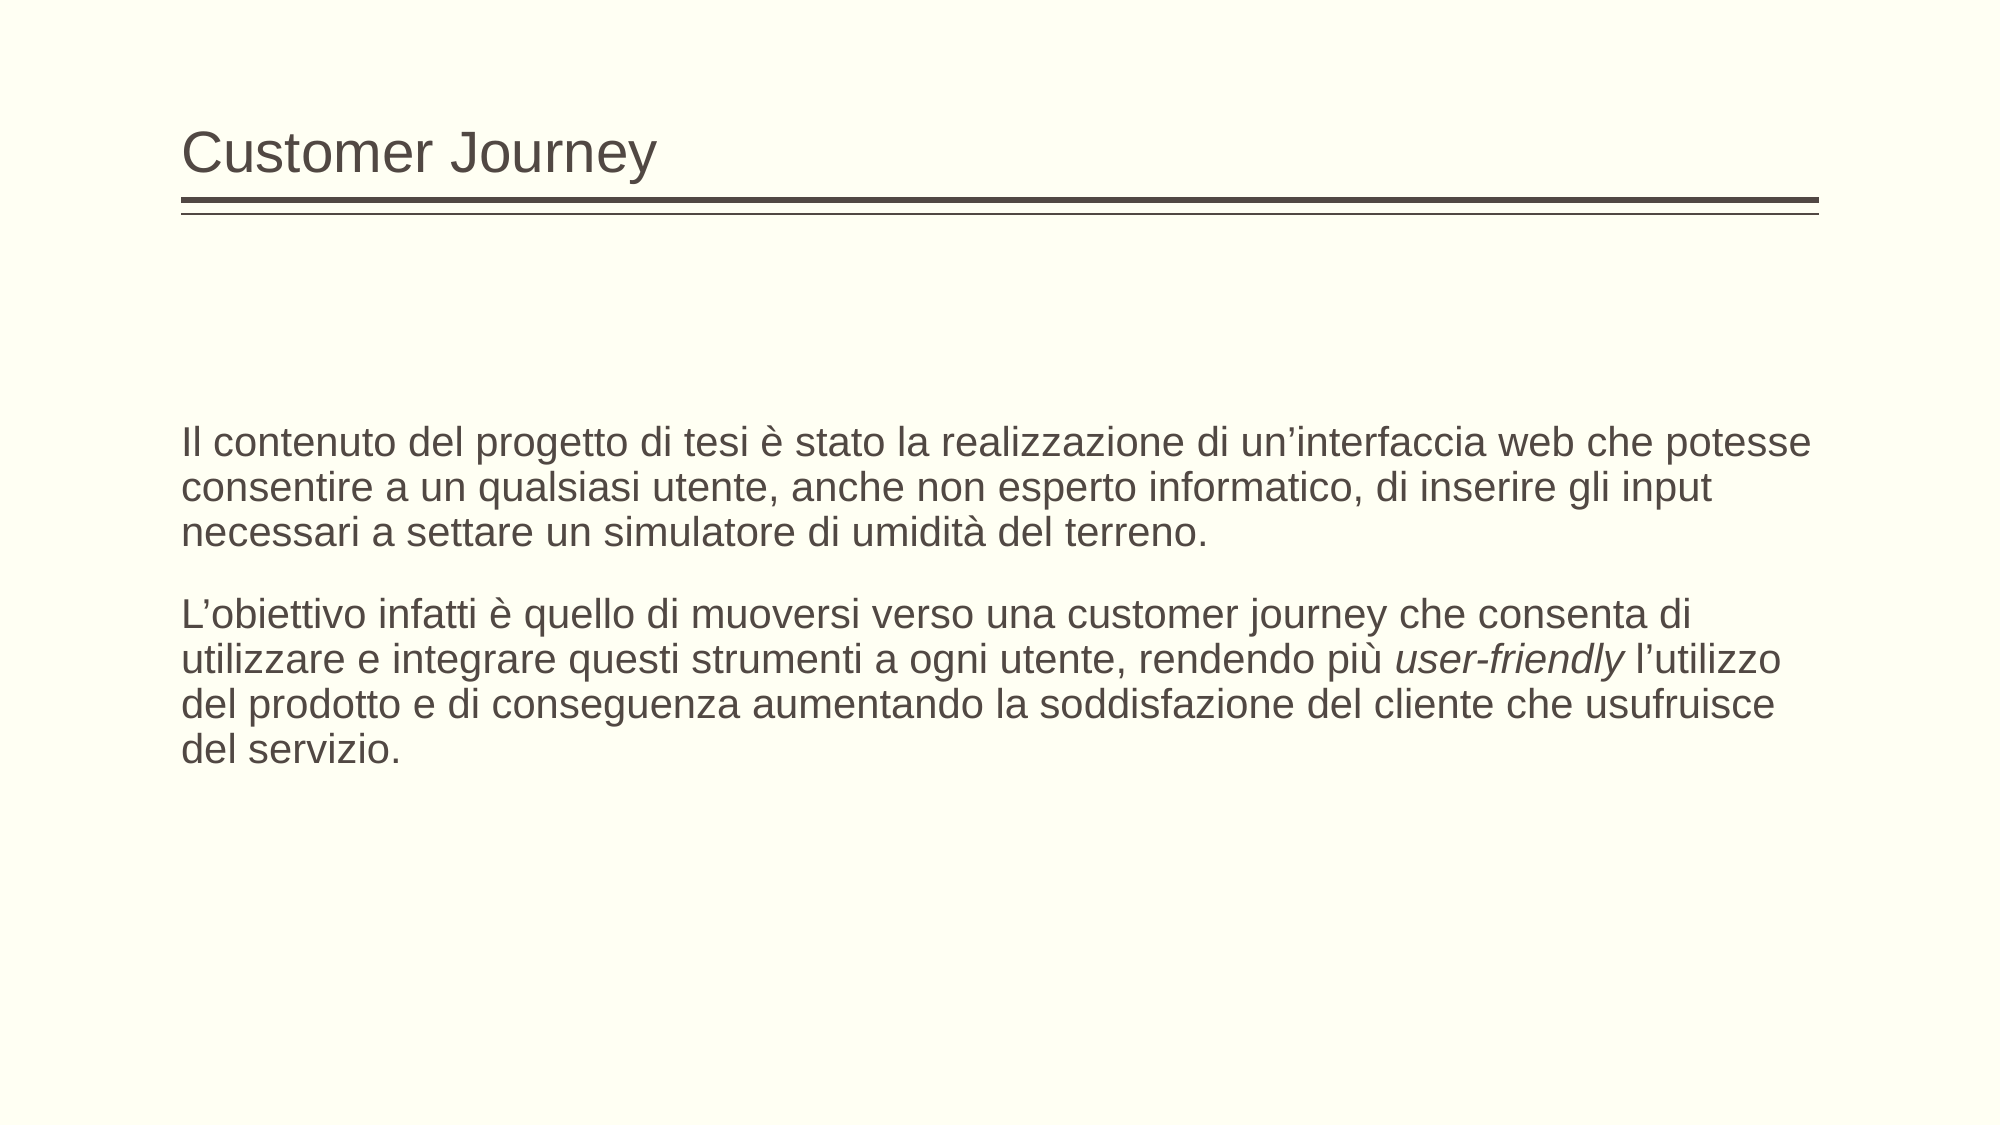

# Customer Journey
Il contenuto del progetto di tesi è stato la realizzazione di un’interfaccia web che potesse consentire a un qualsiasi utente, anche non esperto informatico, di inserire gli input necessari a settare un simulatore di umidità del terreno.
L’obiettivo infatti è quello di muoversi verso una customer journey che consenta di utilizzare e integrare questi strumenti a ogni utente, rendendo più user-friendly l’utilizzo del prodotto e di conseguenza aumentando la soddisfazione del cliente che usufruisce del servizio.